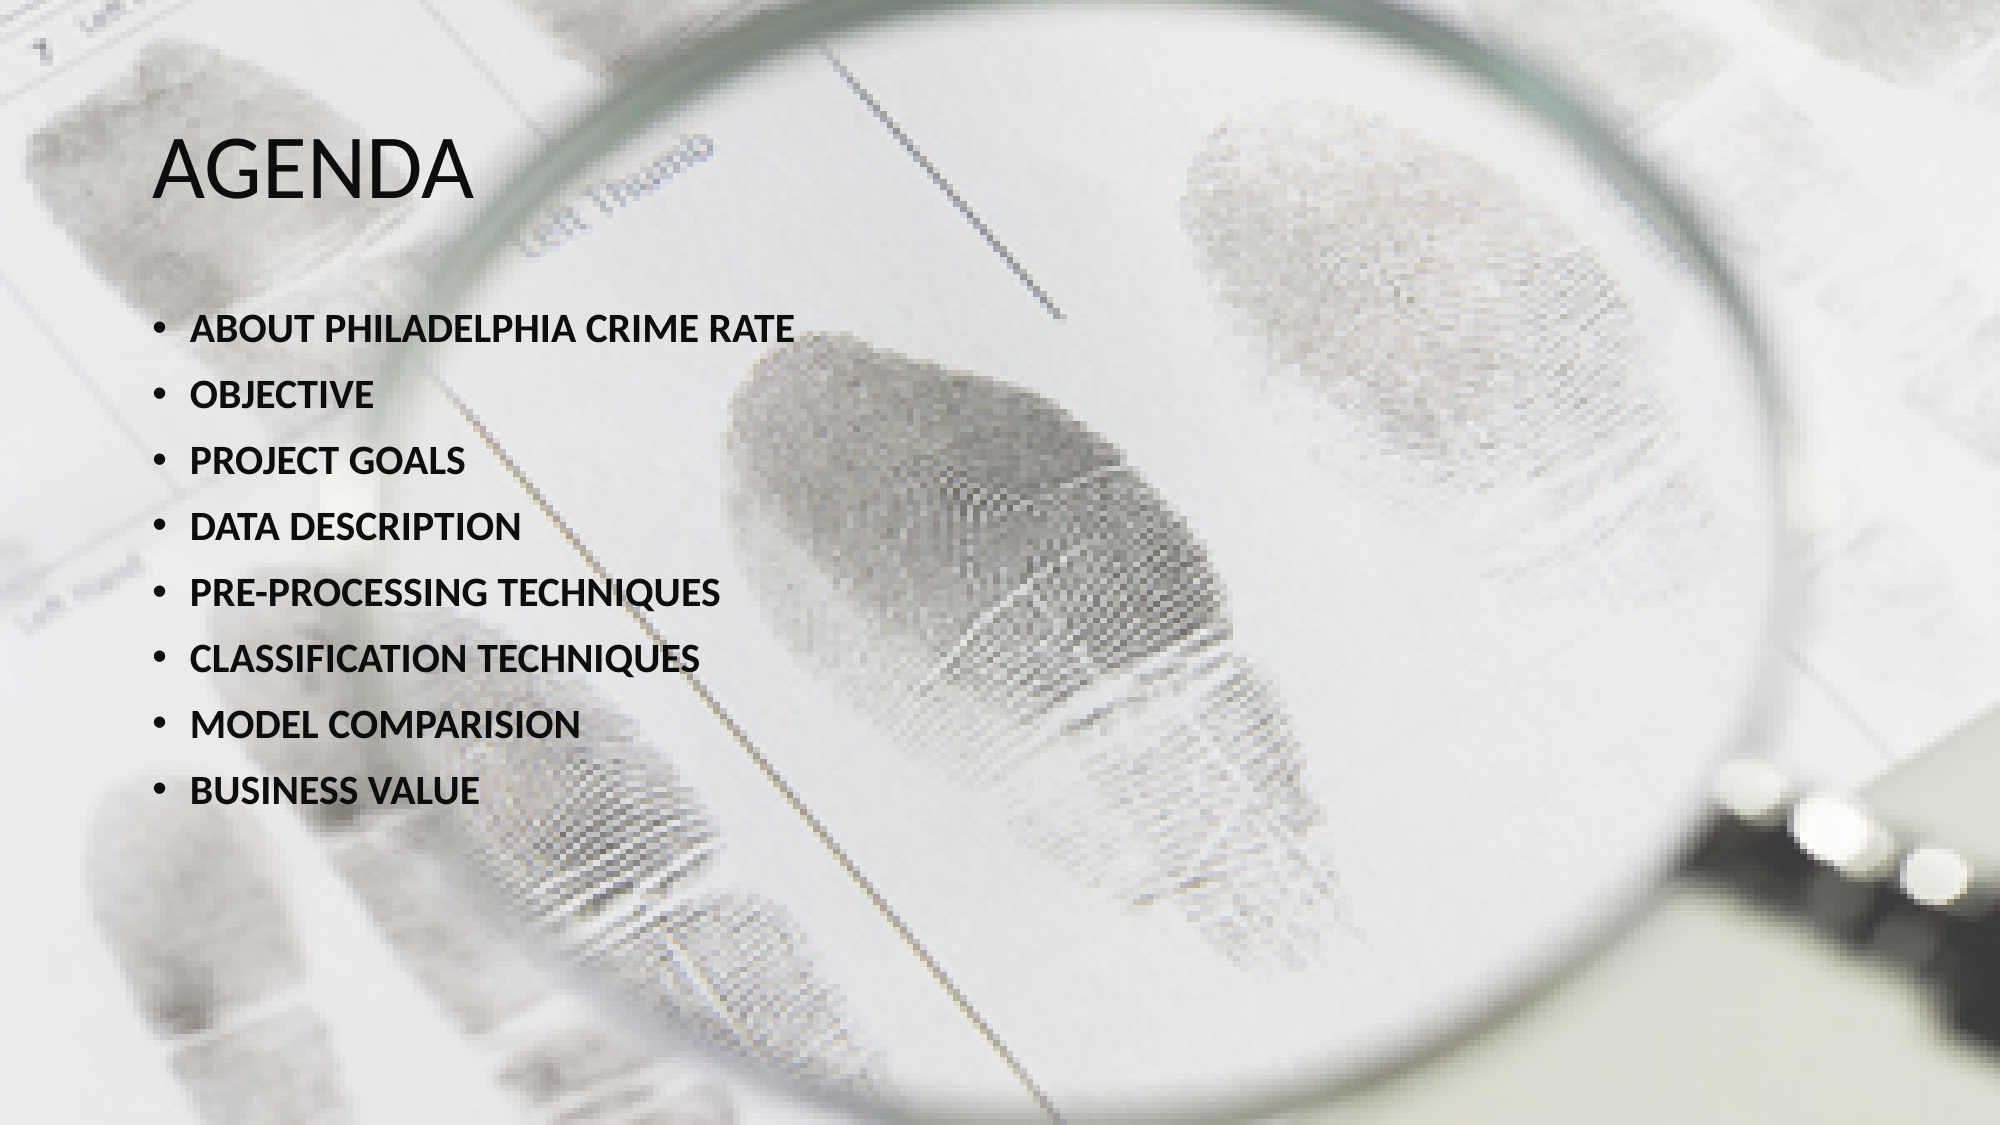

# AGENDA
ABOUT PHILADELPHIA CRIME RATE
OBJECTIVE
PROJECT GOALS
DATA DESCRIPTION
PRE-PROCESSING TECHNIQUES
CLASSIFICATION TECHNIQUES
MODEL COMPARISION
BUSINESS VALUE